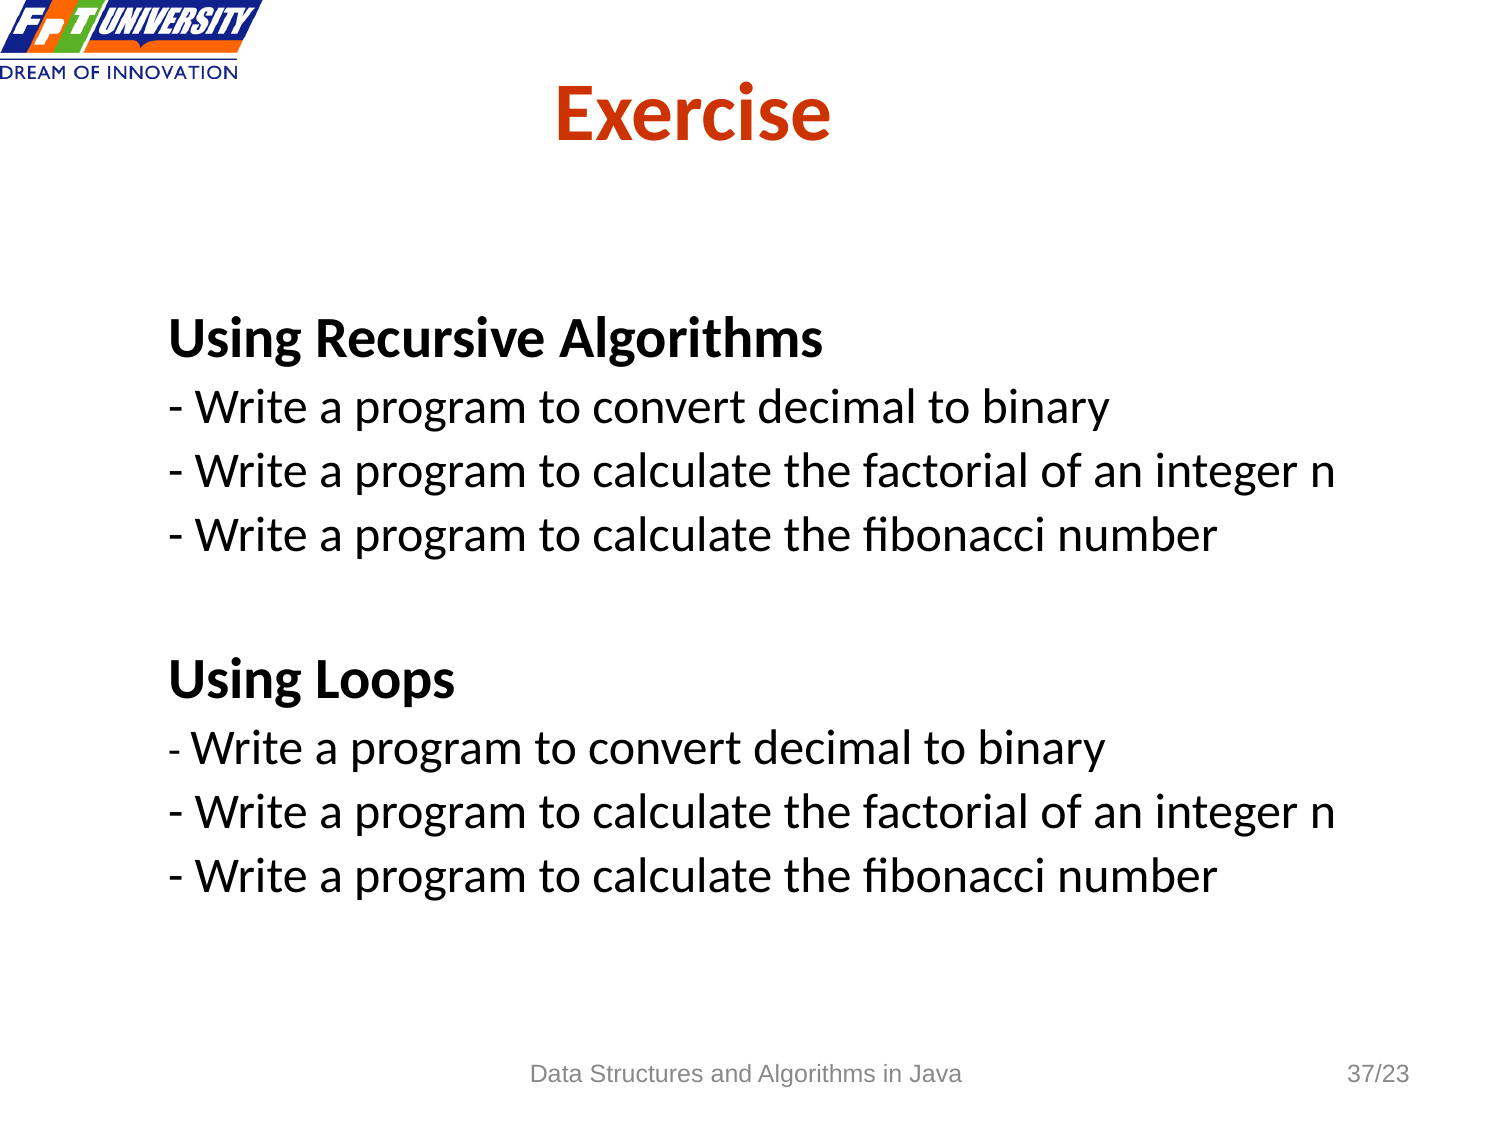

# Exercise
Using Recursive Algorithms
- Write a program to convert decimal to binary
- Write a program to calculate the factorial of an integer n
- Write a program to calculate the fibonacci number

Using Loops
- Write a program to convert decimal to binary
- Write a program to calculate the factorial of an integer n
- Write a program to calculate the fibonacci number
Data Structures and Algorithms in Java
37/23